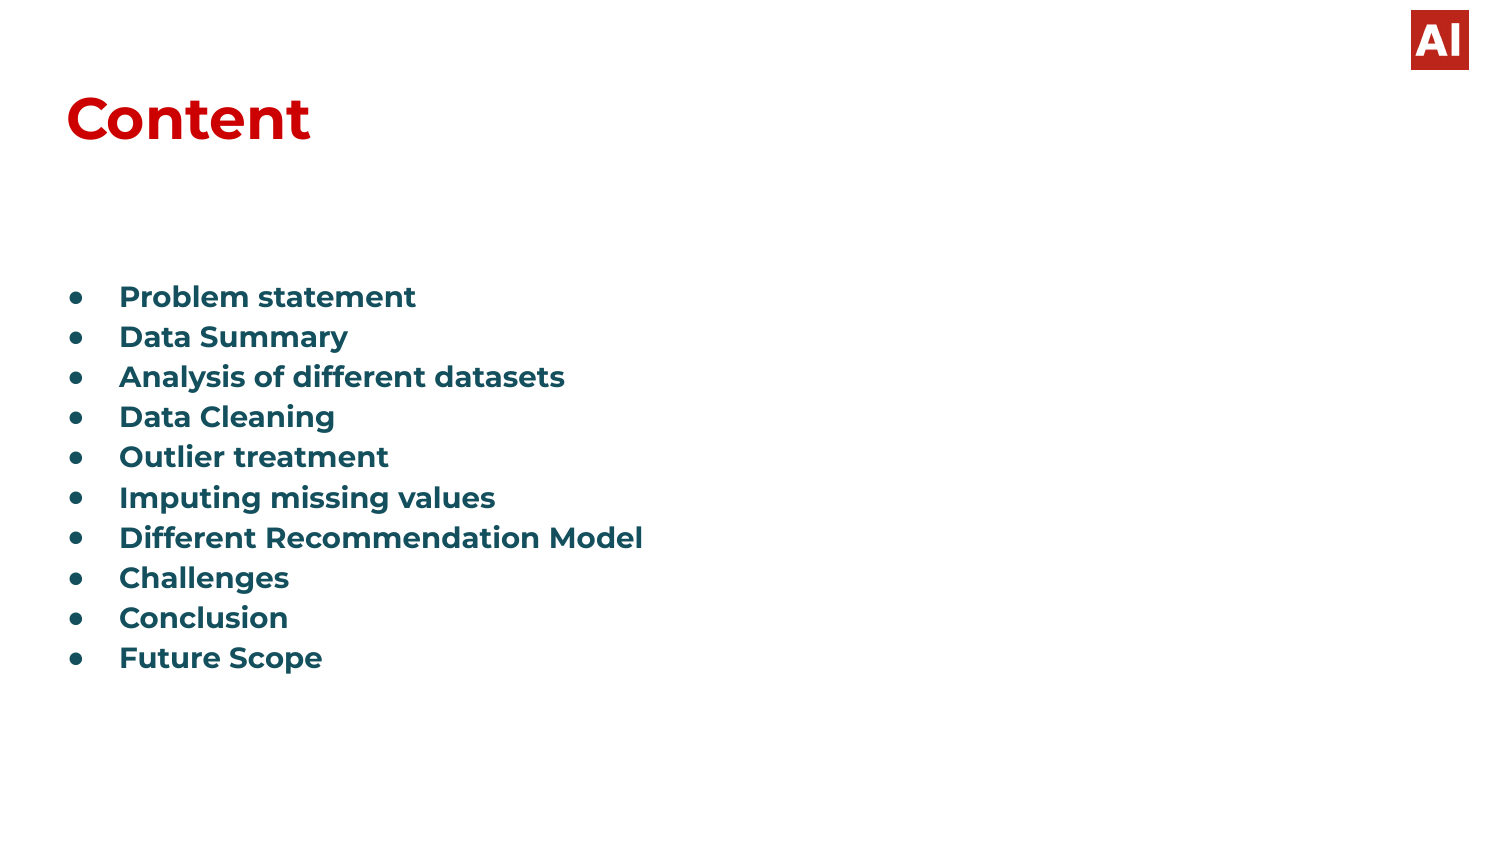

# Content

Problem statement
Data Summary
Analysis of different datasets
Data Cleaning
Outlier treatment
Imputing missing values
Different Recommendation Model
Challenges
Conclusion
Future Scope